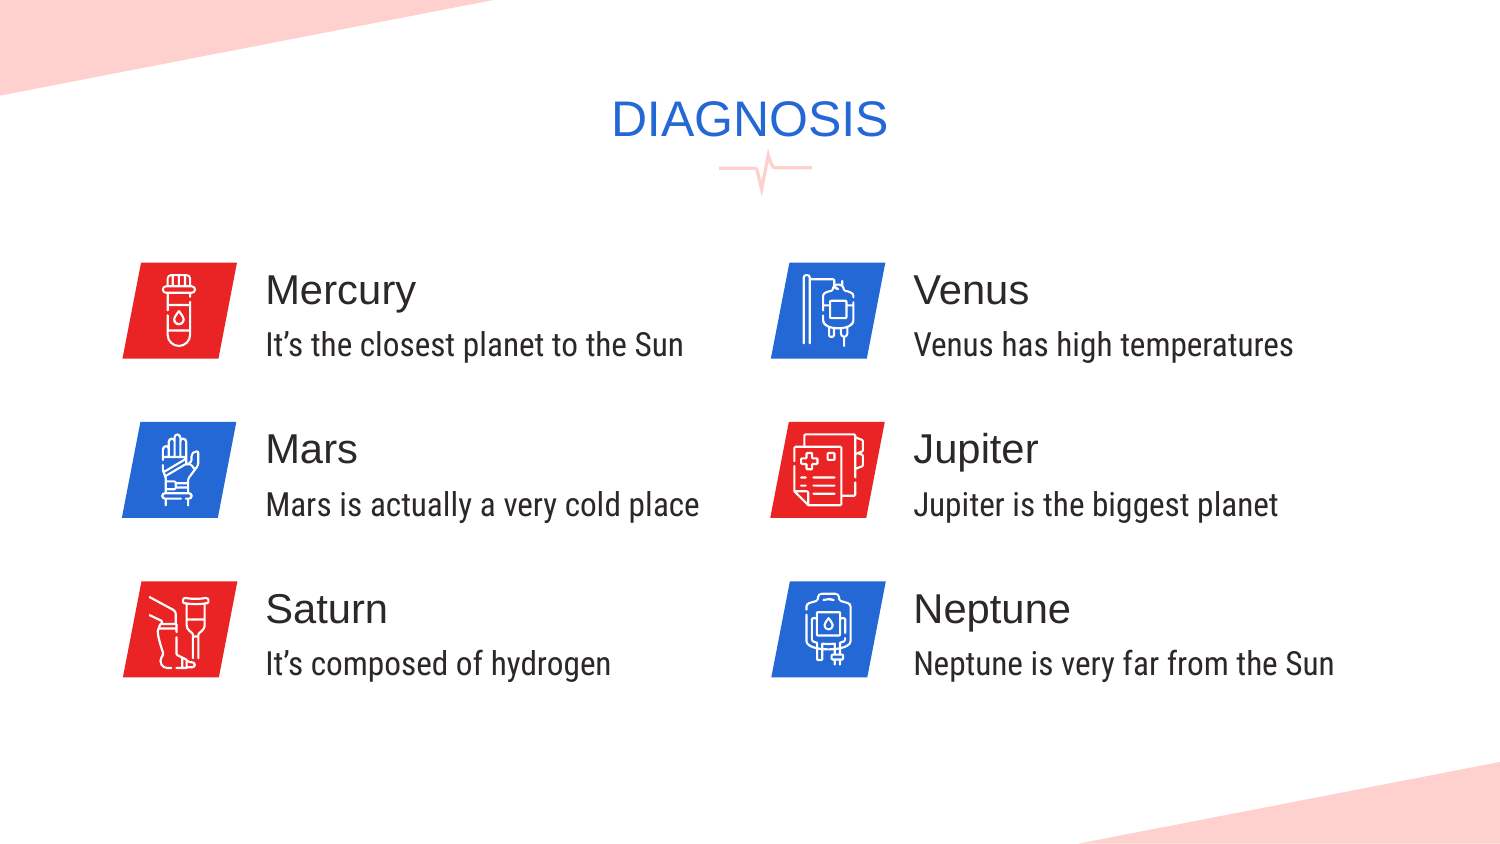

DIAGNOSIS
Mercury
Venus

It’s the closest planet to the Sun
Venus has high temperatures
Mars
Jupiter

# Mars is actually a very cold place
Jupiter is the biggest planet
Saturn
Neptune

It’s composed of hydrogen
Neptune is very far from the Sun